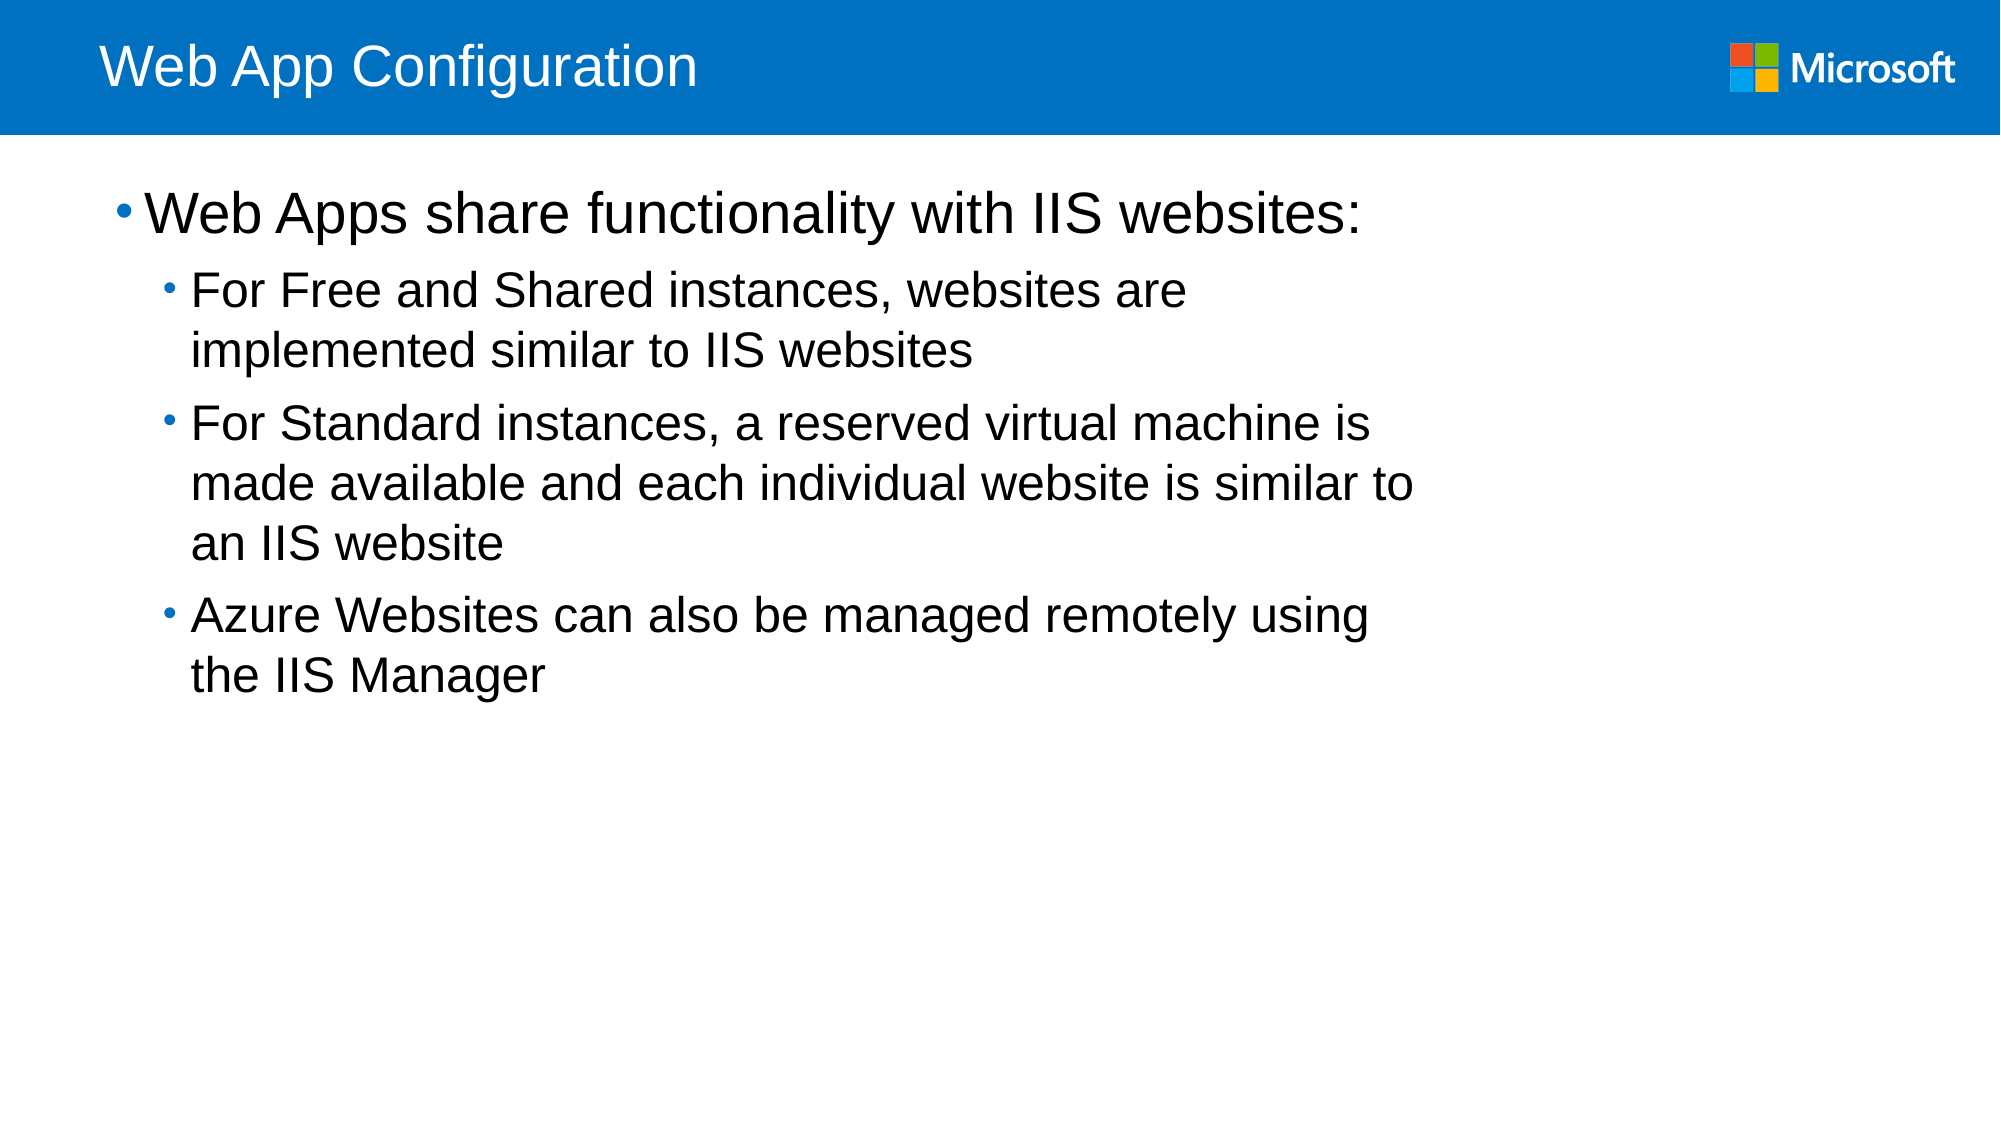

# Web App Configuration
Web Apps share functionality with IIS websites:
For Free and Shared instances, websites are implemented similar to IIS websites
For Standard instances, a reserved virtual machine is made available and each individual website is similar to an IIS website
Azure Websites can also be managed remotely using the IIS Manager